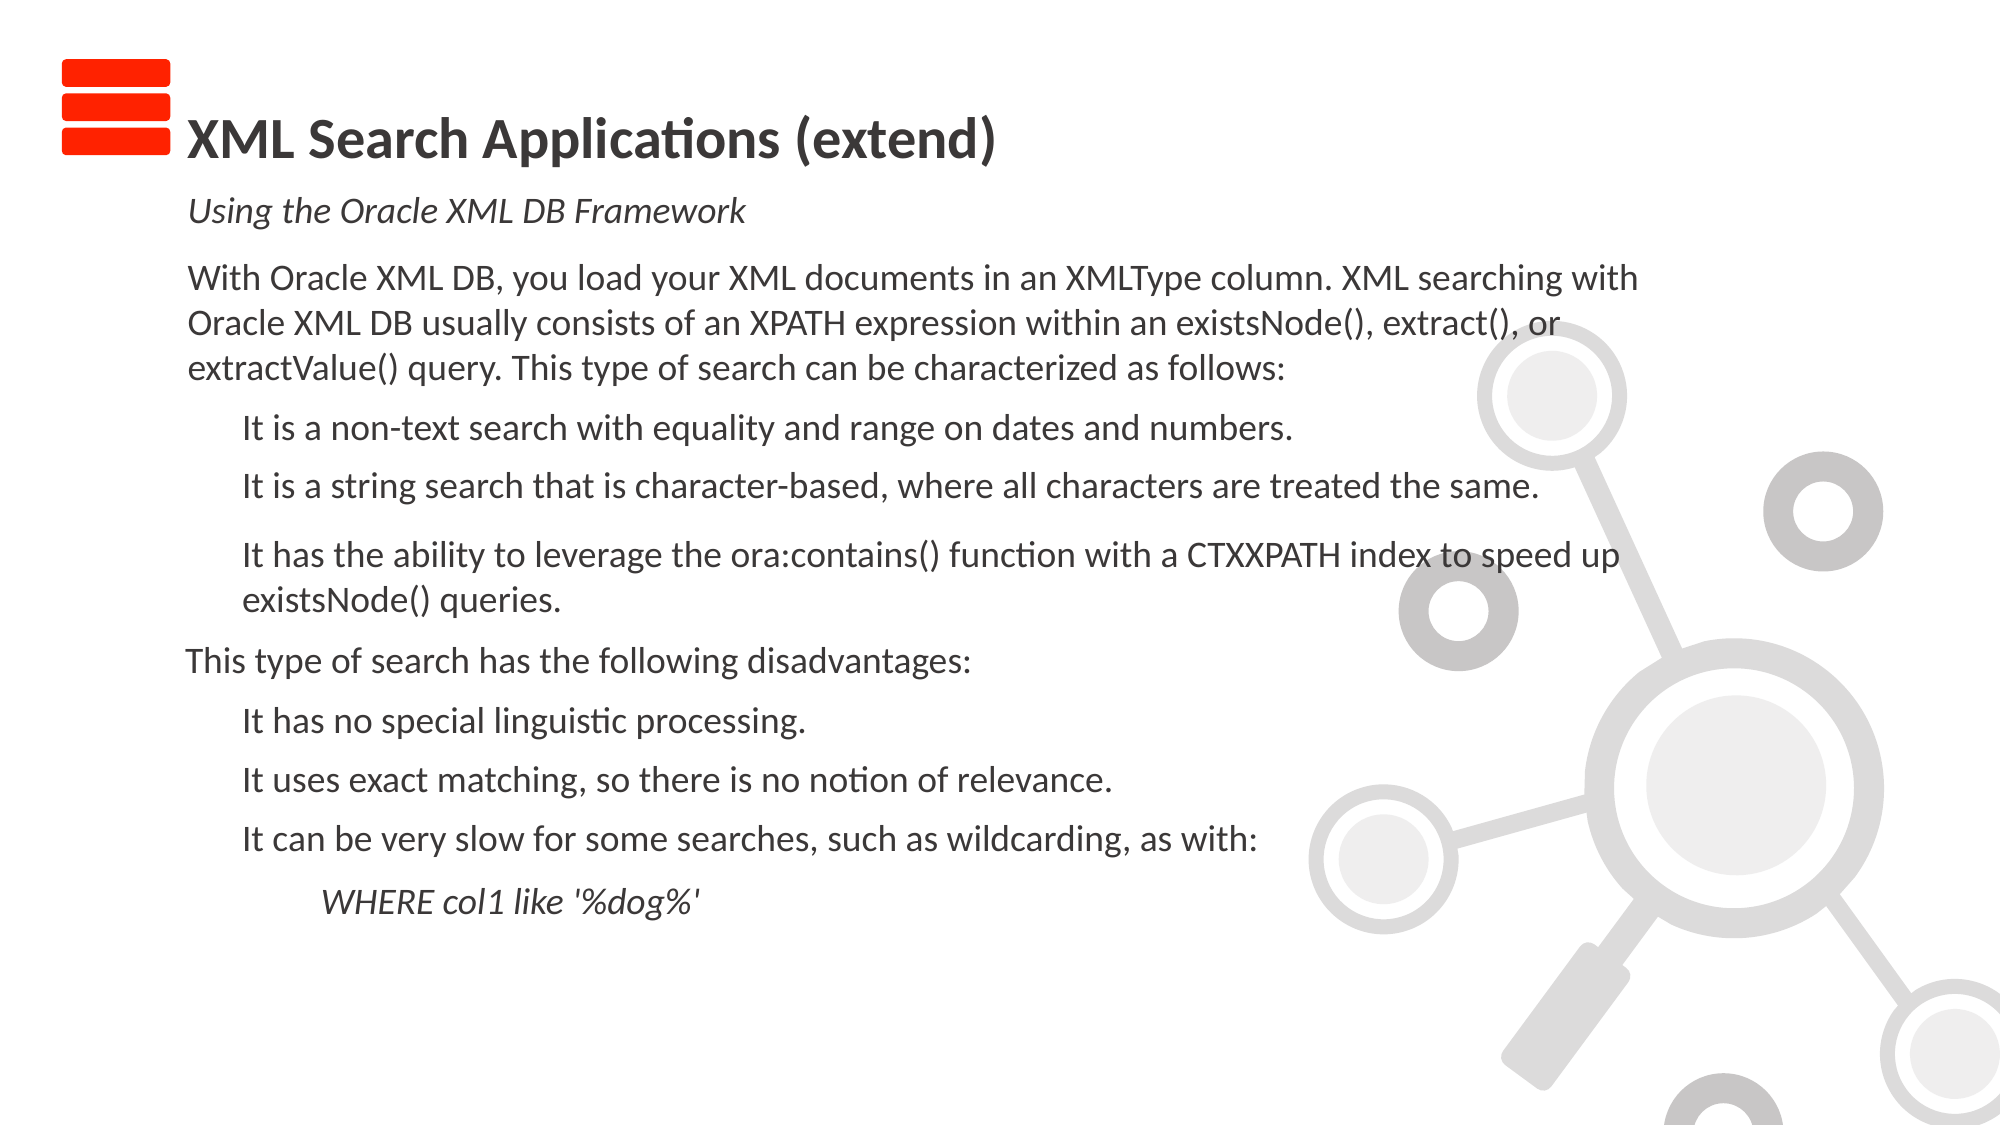

XML Search Applications (extend)
Using the Oracle XML DB Framework
With Oracle XML DB, you load your XML documents in an XMLType column. XML searching with Oracle XML DB usually consists of an XPATH expression within an existsNode(), extract(), or extractValue() query. This type of search can be characterized as follows:

It is a non-text search with equality and range on dates and numbers.
It is a string search that is character-based, where all characters are treated the same.
It has the ability to leverage the ora:contains() function with a CTXXPATH index to speed up existsNode() queries.
This type of search has the following disadvantages:
It has no special linguistic processing.
It uses exact matching, so there is no notion of relevance.
It can be very slow for some searches, such as wildcarding, as with:
WHERE col1 like '%dog%'